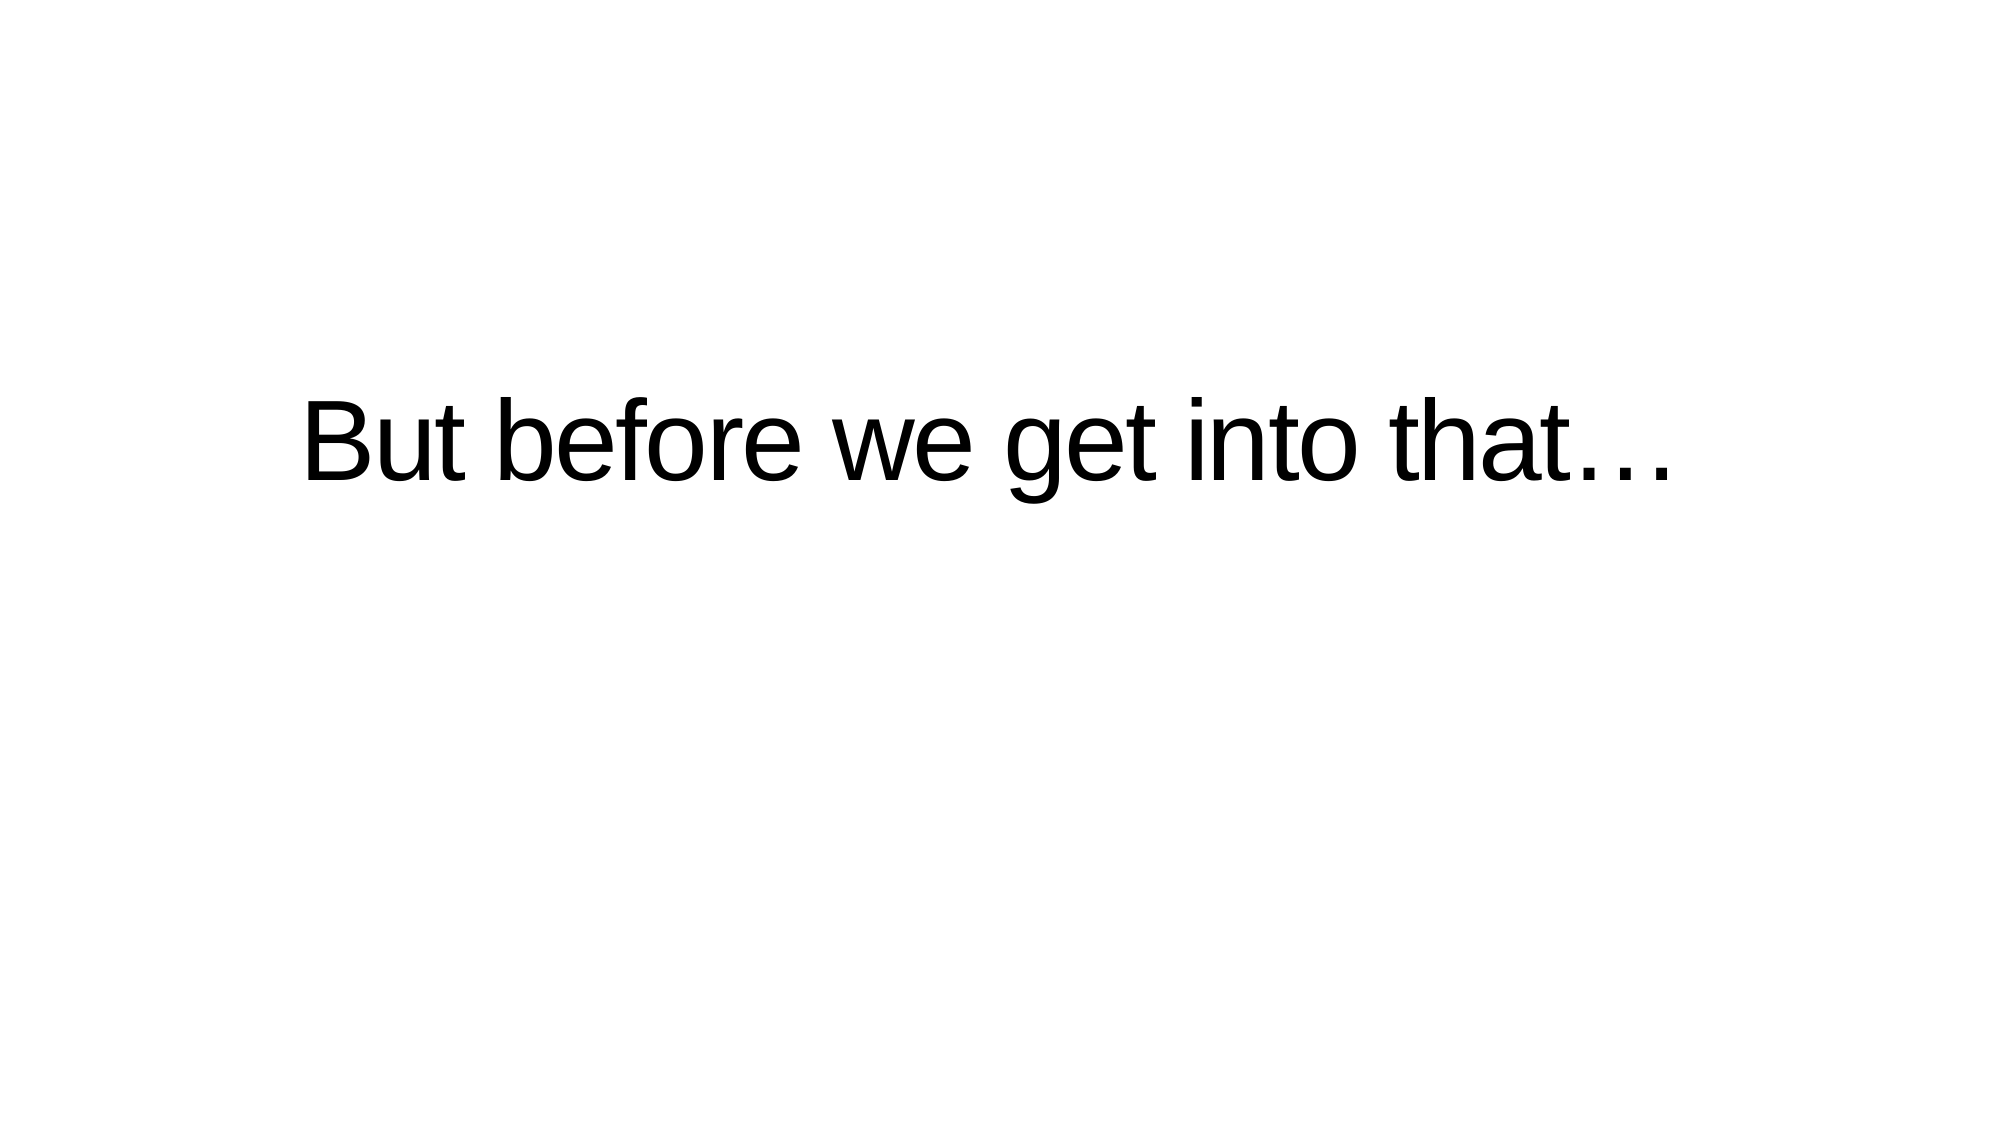

# But before we get into that…